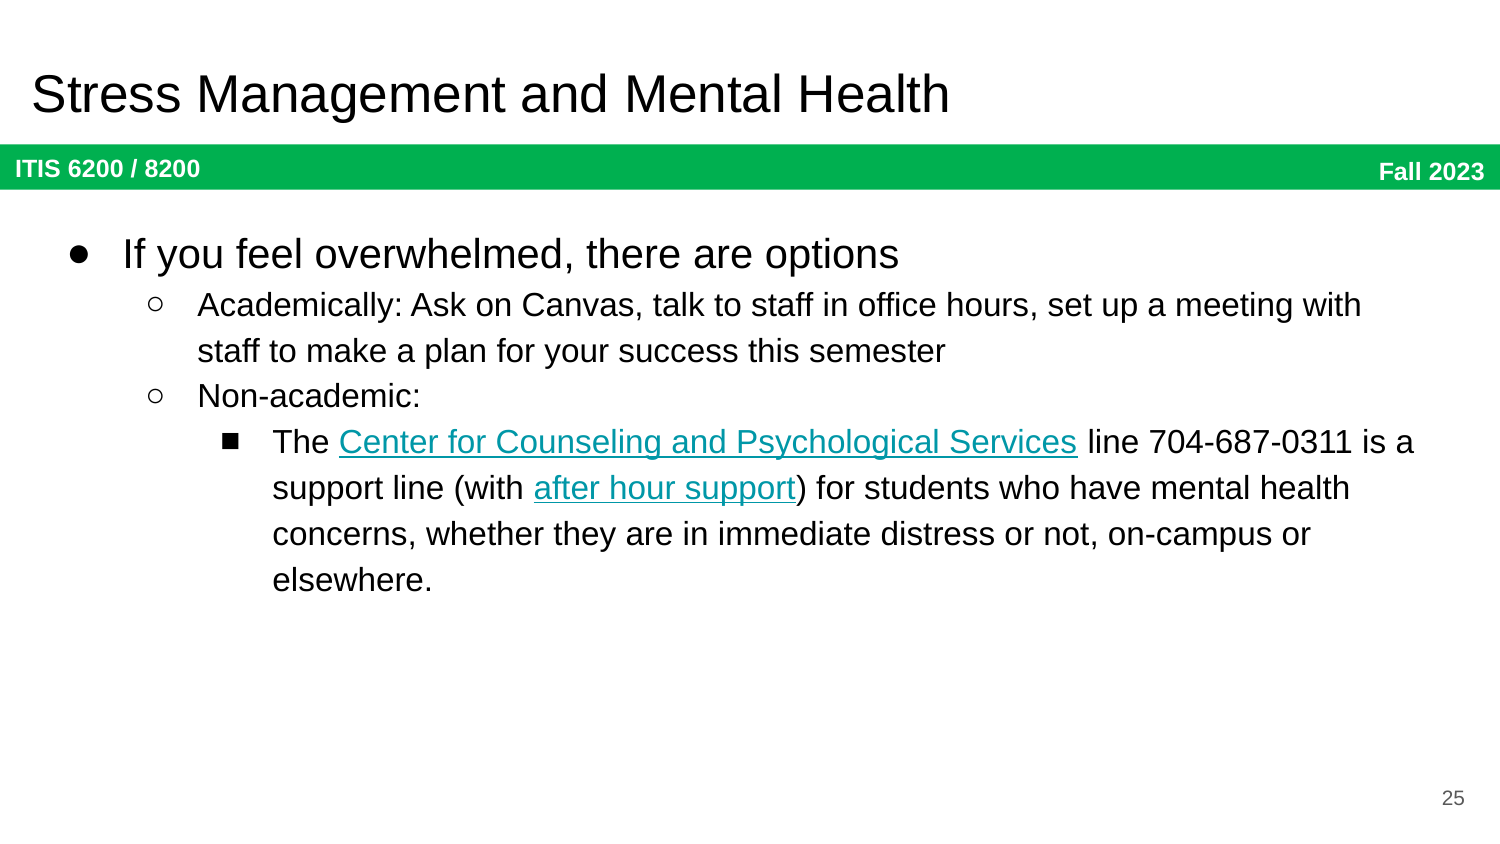

# Stress Management and Mental Health
If you feel overwhelmed, there are options
Academically: Ask on Canvas, talk to staff in office hours, set up a meeting with staff to make a plan for your success this semester
Non-academic:
The Center for Counseling and Psychological Services line 704‑687‑0311 is a support line (with after hour support) for students who have mental health concerns, whether they are in immediate distress or not, on-campus or elsewhere.
25